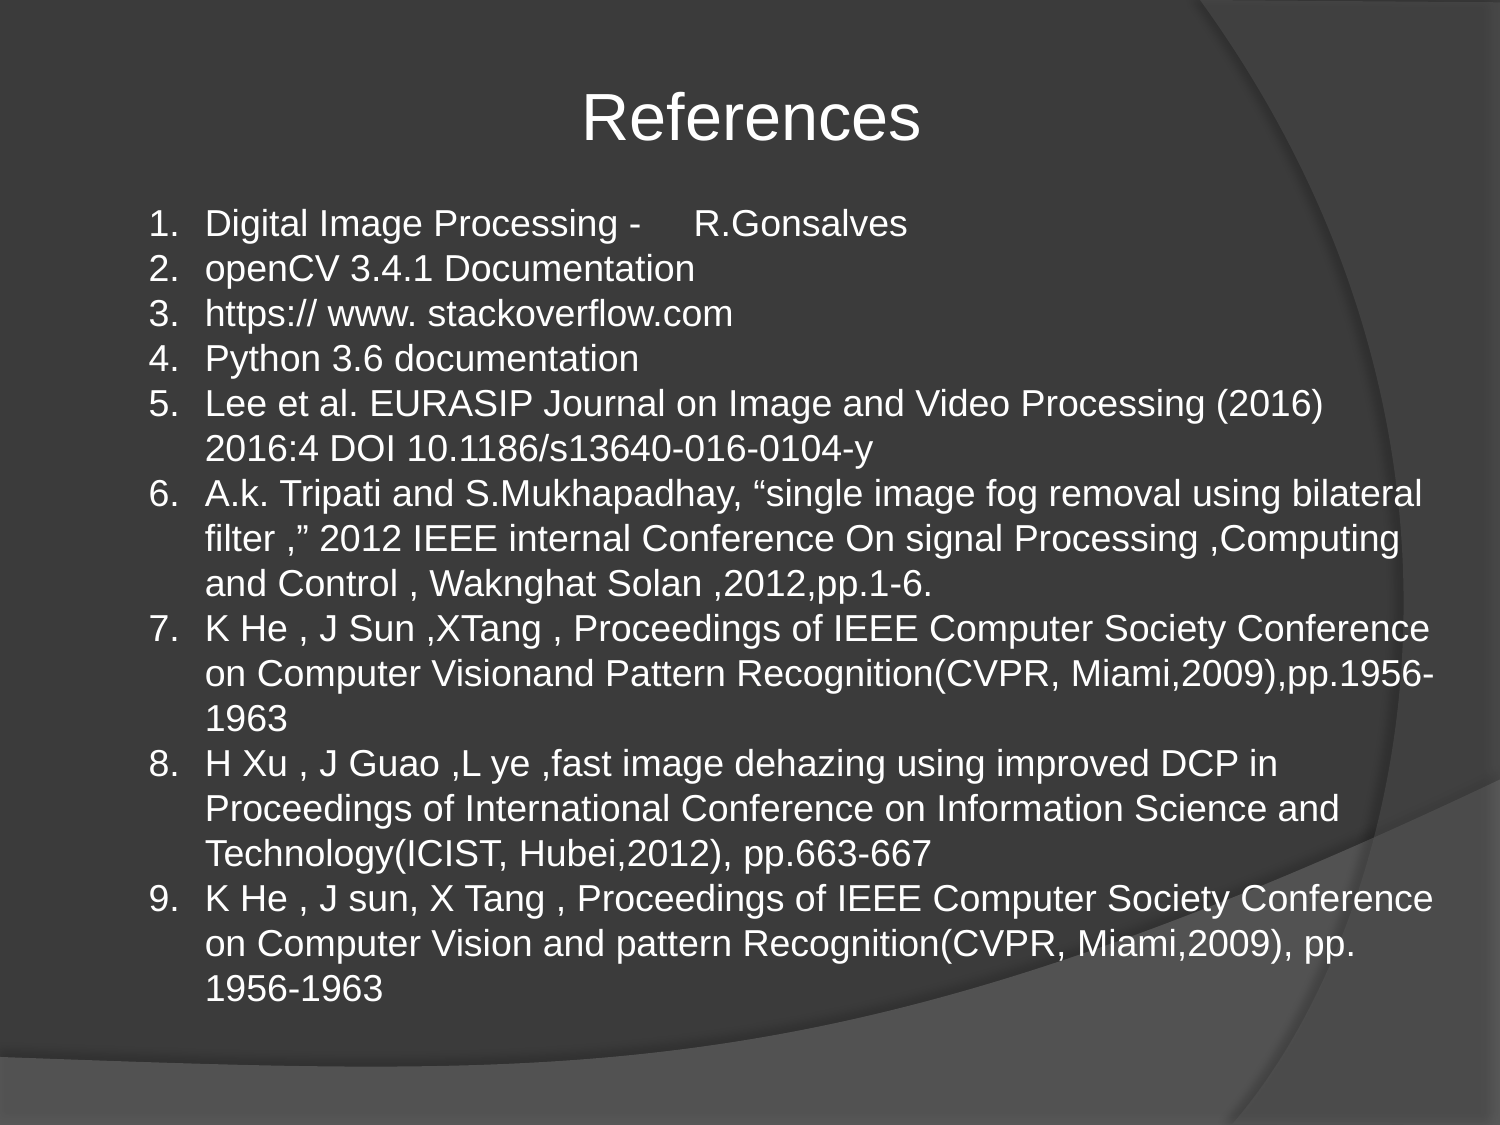

References
Digital Image Processing -     R.Gonsalves
openCV 3.4.1 Documentation
https:// www. stackoverflow.com
Python 3.6 documentation
Lee et al. EURASIP Journal on Image and Video Processing (2016) 2016:4 DOI 10.1186/s13640-016-0104-y
A.k. Tripati and S.Mukhapadhay, “single image fog removal using bilateral filter ,” 2012 IEEE internal Conference On signal Processing ,Computing and Control , Waknghat Solan ,2012,pp.1-6.
K He , J Sun ,XTang , Proceedings of IEEE Computer Society Conference on Computer Visionand Pattern Recognition(CVPR, Miami,2009),pp.1956-1963
H Xu , J Guao ,L ye ,fast image dehazing using improved DCP in Proceedings of International Conference on Information Science and Technology(ICIST, Hubei,2012), pp.663-667
K He , J sun, X Tang , Proceedings of IEEE Computer Society Conference on Computer Vision and pattern Recognition(CVPR, Miami,2009), pp. 1956-1963